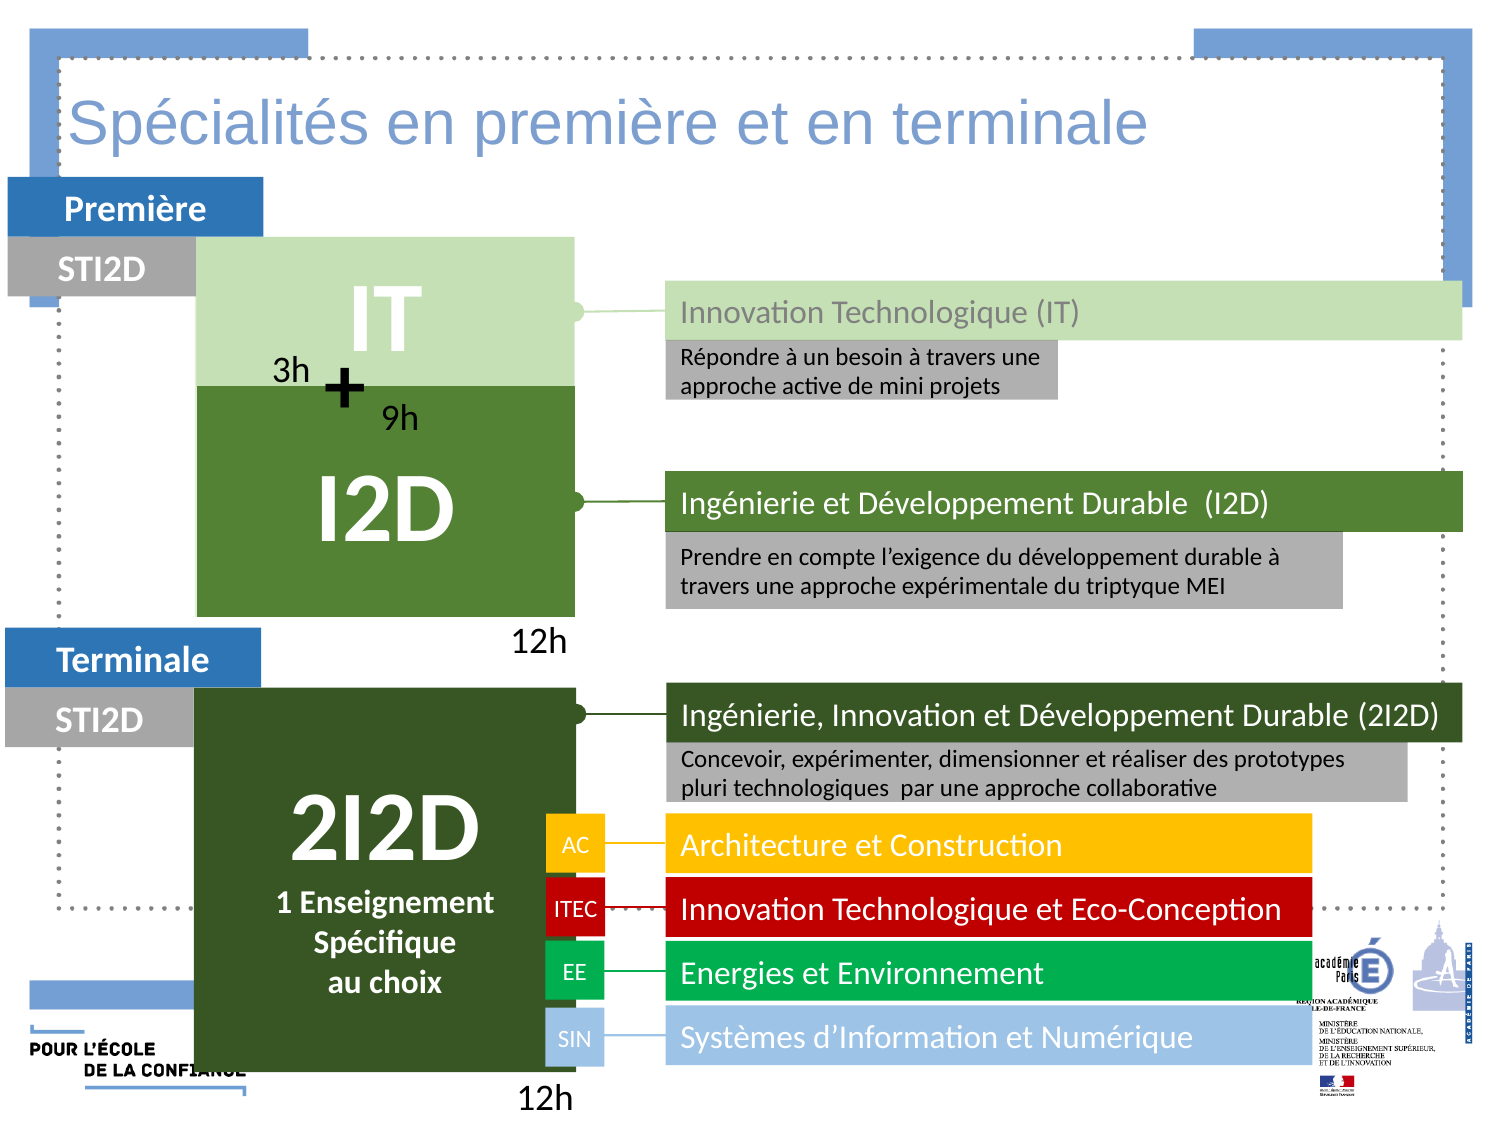

# Spécialités en première et en terminale
Première
STI2D

IT
Innovation Technologique (IT)
+
3h
Répondre à un besoin à travers une approche active de mini projets
9h
I2D
Ingénierie et Développement Durable  (I2D)

Prendre en compte l’exigence du développement durable à travers une approche expérimentale du triptyque MEI
12h
Terminale
AC
Ingénierie, Innovation et Développement Durable (2I2D)
2I2D
1 Enseignement Spécifique
au choix
STI2D
ITEC
ITEC
ITEC
EE
ITEC
Concevoir, expérimenter, dimensionner et réaliser des prototypes pluri technologiques  par une approche collaborative
SIN

Architecture et Construction
AC
Innovation Technologique et Eco-Conception
ITEC
EE
Energies et Environnement
Systèmes d’Information et Numérique
SIN
12h